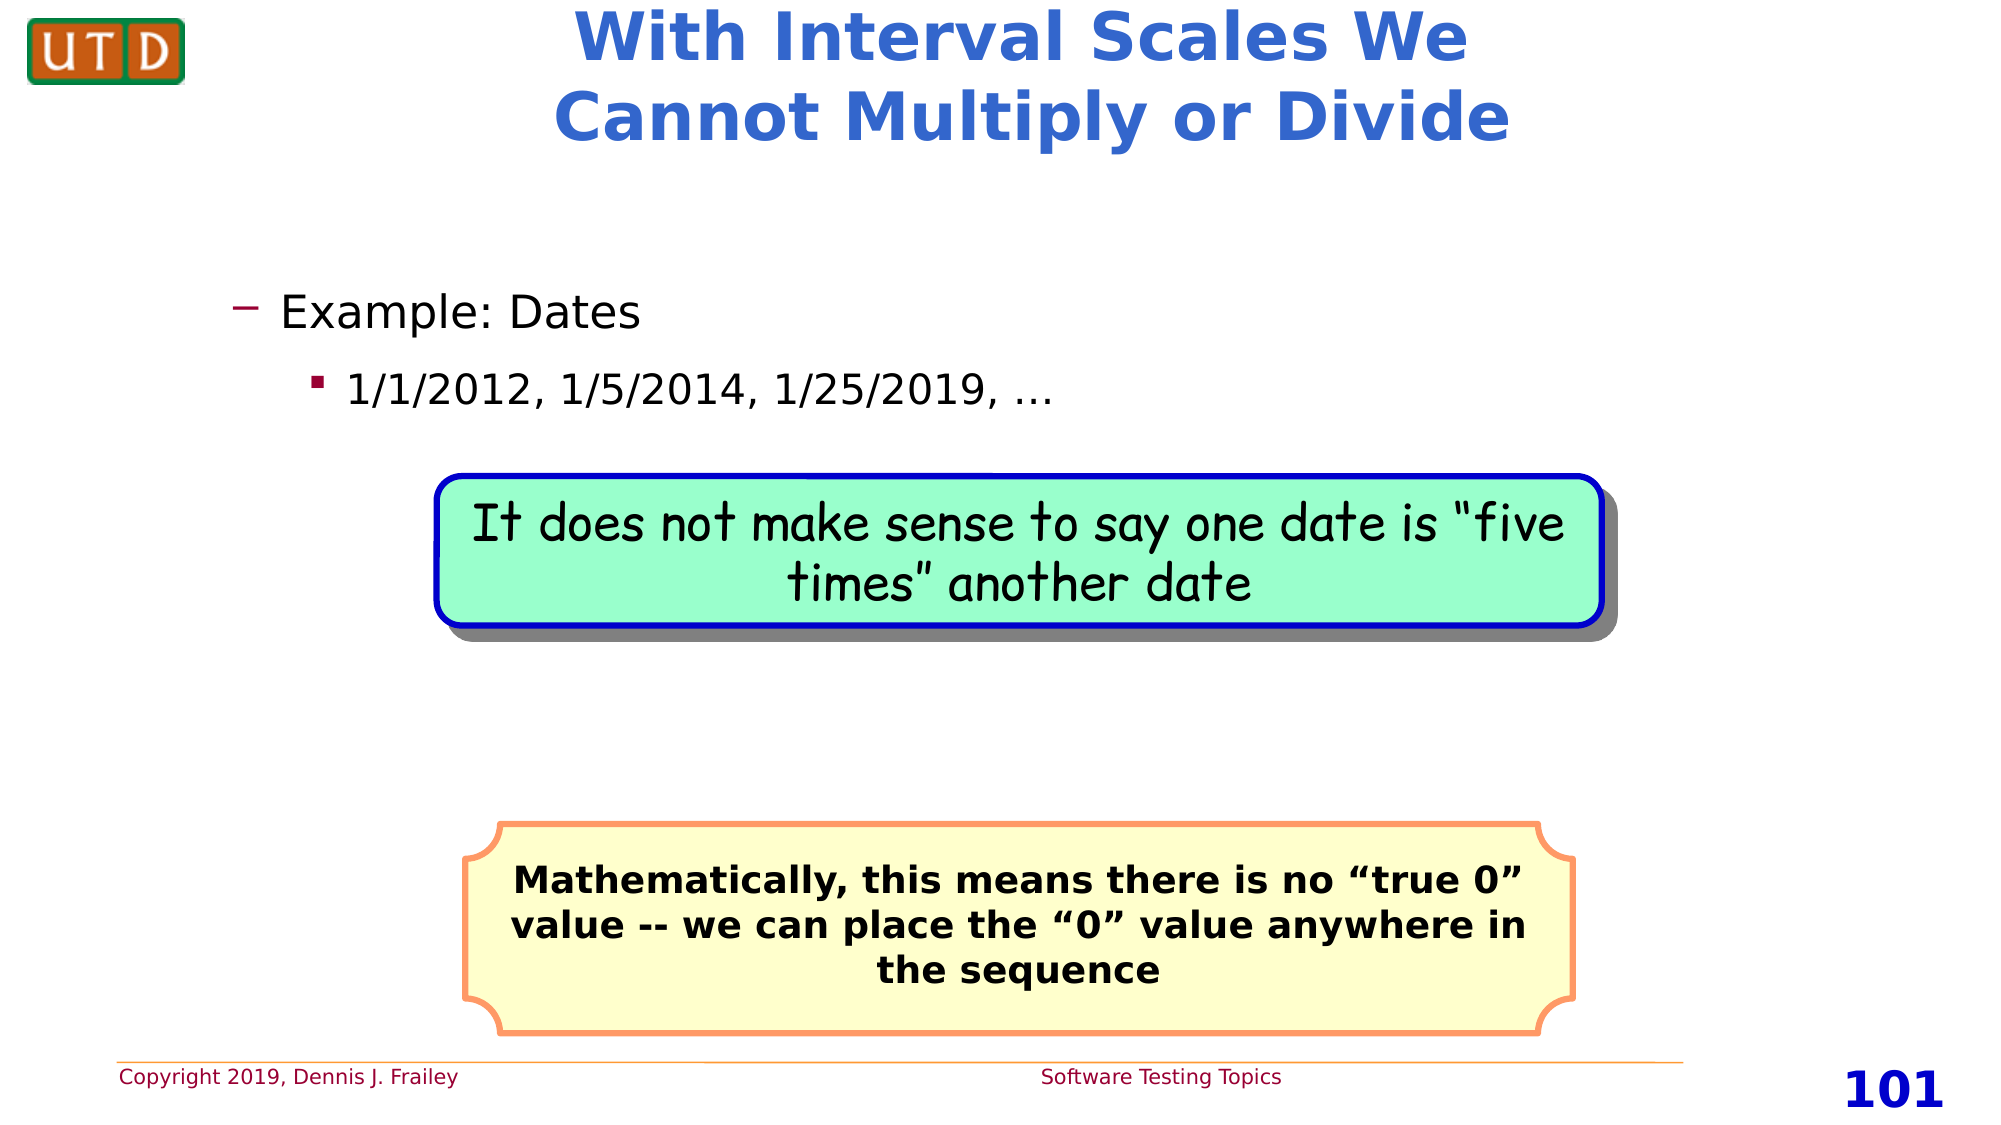

# With Interval Scales We Cannot Multiply or Divide
Example: Dates
1/1/2012, 1/5/2014, 1/25/2019, …

It does not make sense to say one date is “five times” another date
Mathematically, this means there is no “true 0” value -- we can place the “0” value anywhere in the sequence